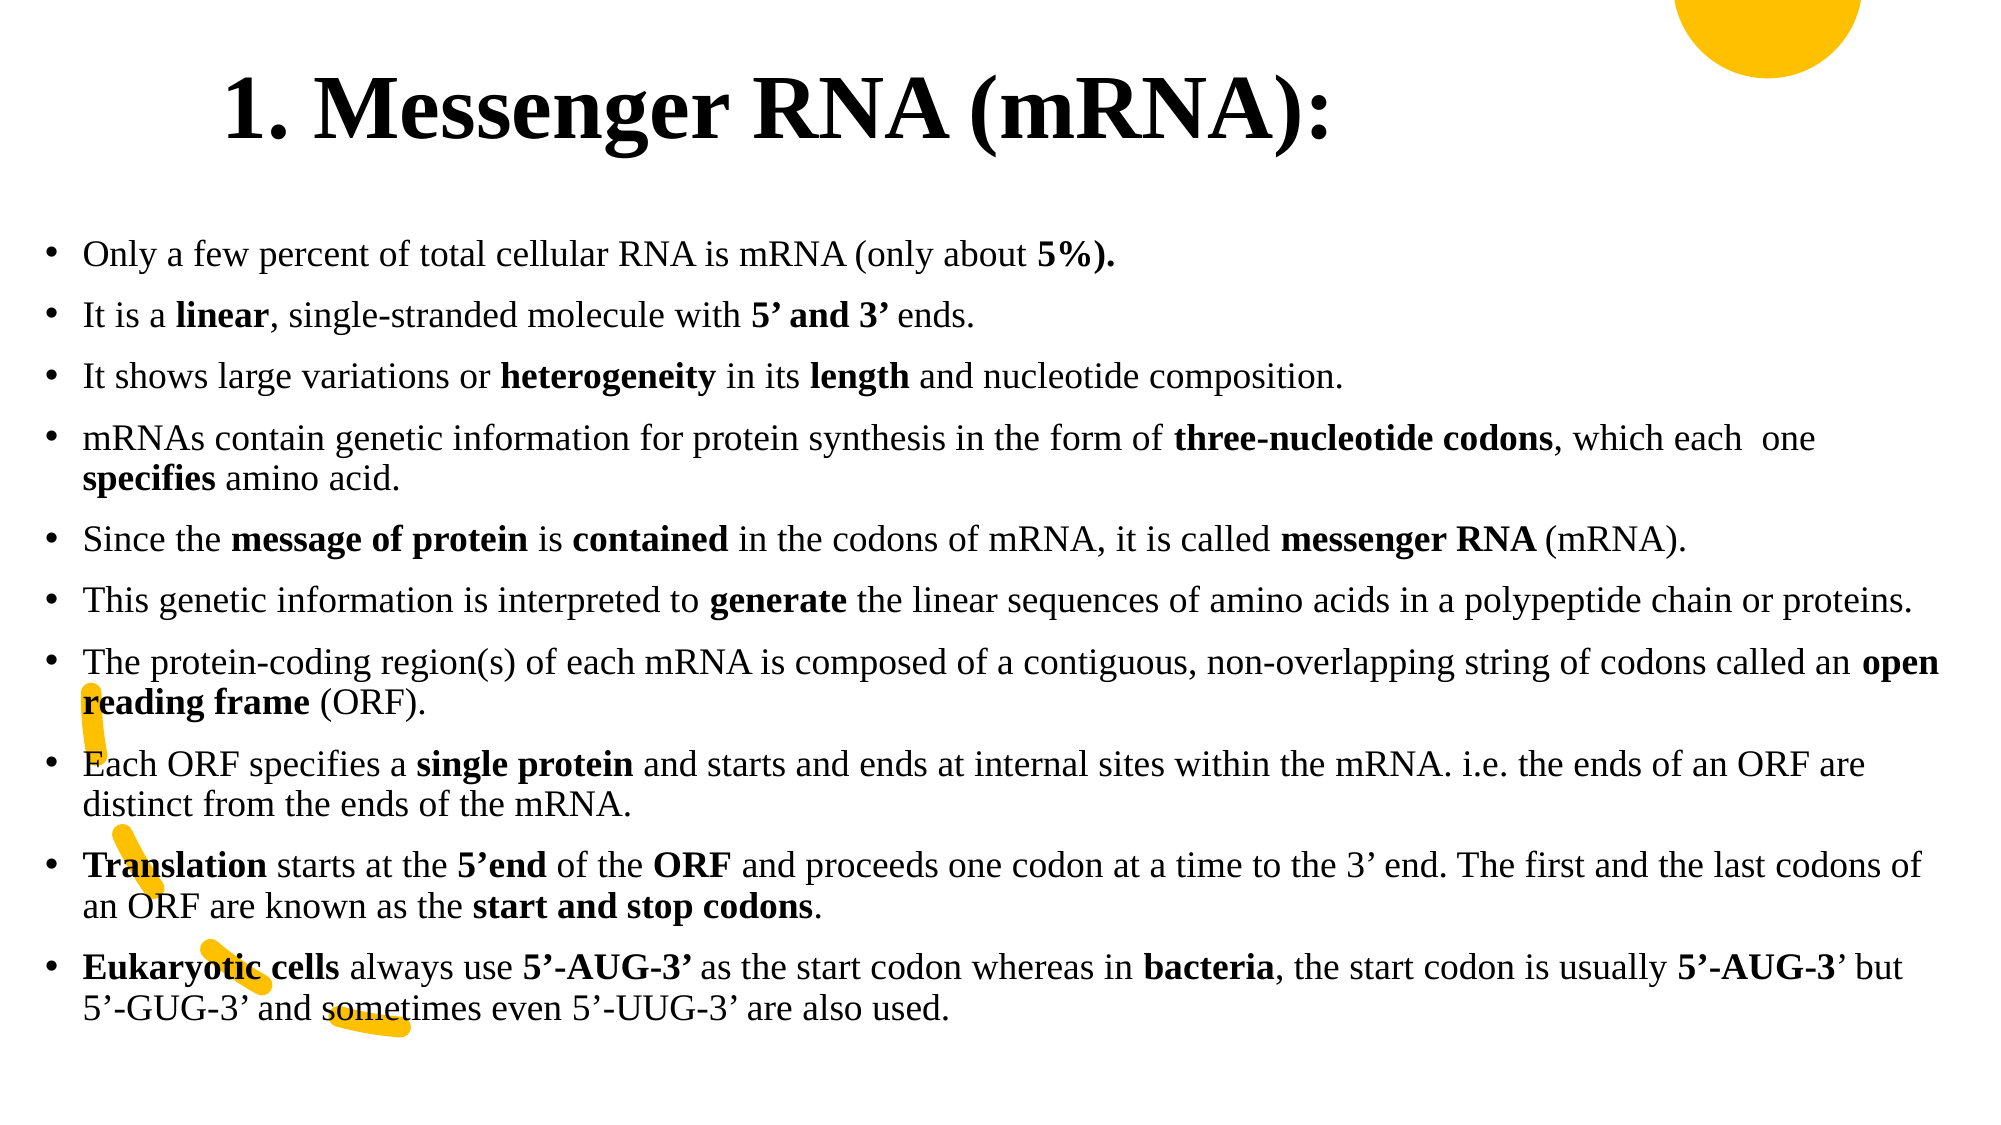

# 1. Messenger RNA (mRNA):

Only a few percent of total cellular RNA is mRNA (only about 5%).
It is a linear, single-stranded molecule with 5’ and 3’ ends.
It shows large variations or heterogeneity in its length and nucleotide composition.
mRNAs contain genetic information for protein synthesis in the form of three-nucleotide codons, which each  one specifies amino acid.
Since the message of protein is contained in the codons of mRNA, it is called messenger RNA (mRNA).
This genetic information is interpreted to generate the linear sequences of amino acids in a polypeptide chain or proteins.
The protein-coding region(s) of each mRNA is composed of a contiguous, non-overlapping string of codons called an open reading frame (ORF).
Each ORF specifies a single protein and starts and ends at internal sites within the mRNA. i.e. the ends of an ORF are distinct from the ends of the mRNA.
Translation starts at the 5’end of the ORF and proceeds one codon at a time to the 3’ end. The first and the last codons of an ORF are known as the start and stop codons.
Eukaryotic cells always use 5’-AUG-3’ as the start codon whereas in bacteria, the start codon is usually 5’-AUG-3’ but 5’-GUG-3’ and sometimes even 5’-UUG-3’ are also used.